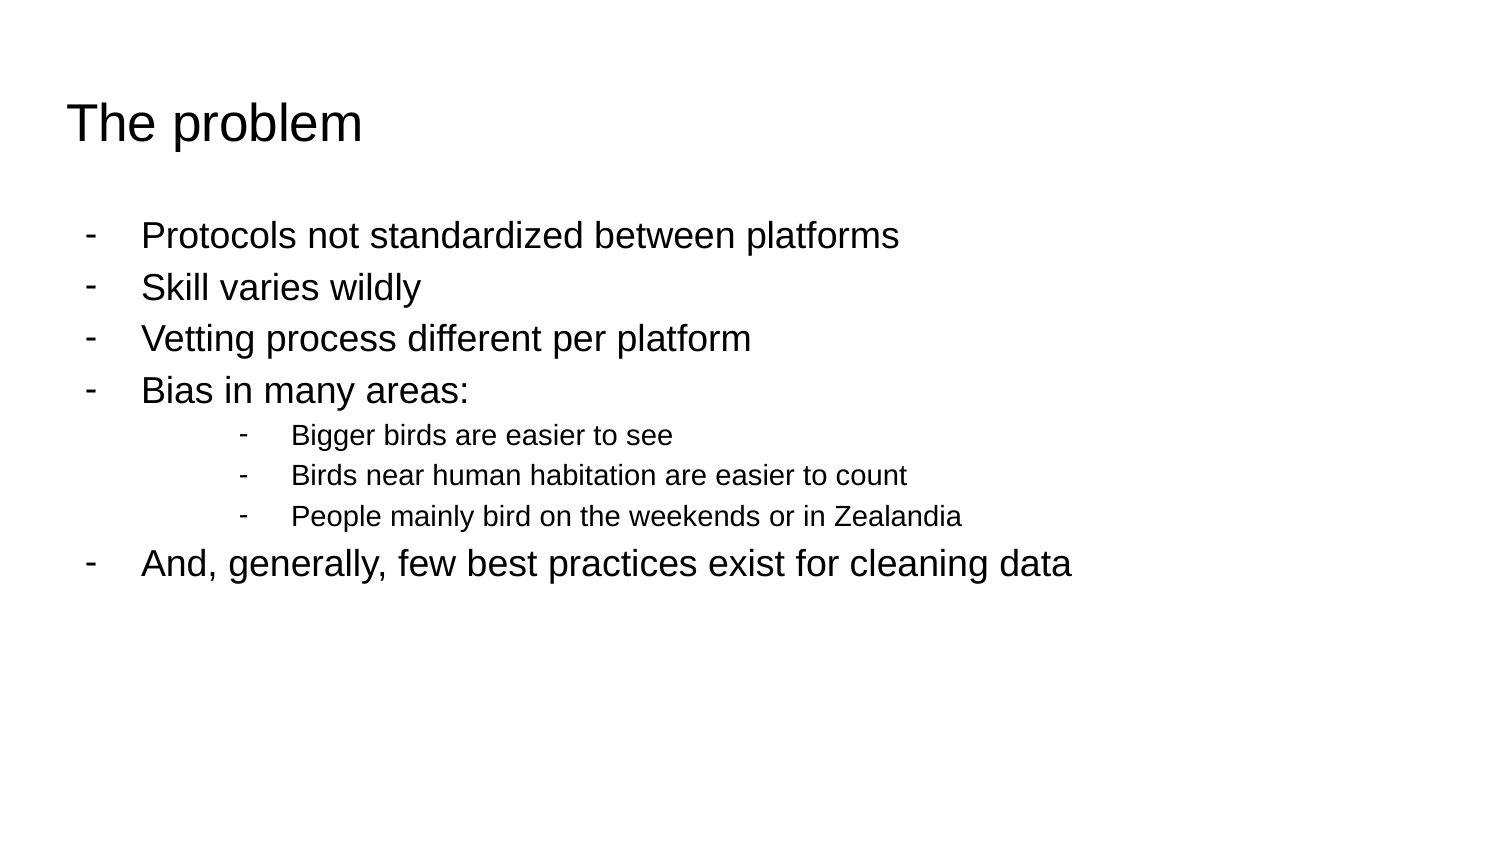

# The problem
Protocols not standardized between platforms
Skill varies wildly
Vetting process different per platform
Bias in many areas:
Bigger birds are easier to see
Birds near human habitation are easier to count
People mainly bird on the weekends or in Zealandia
And, generally, few best practices exist for cleaning data